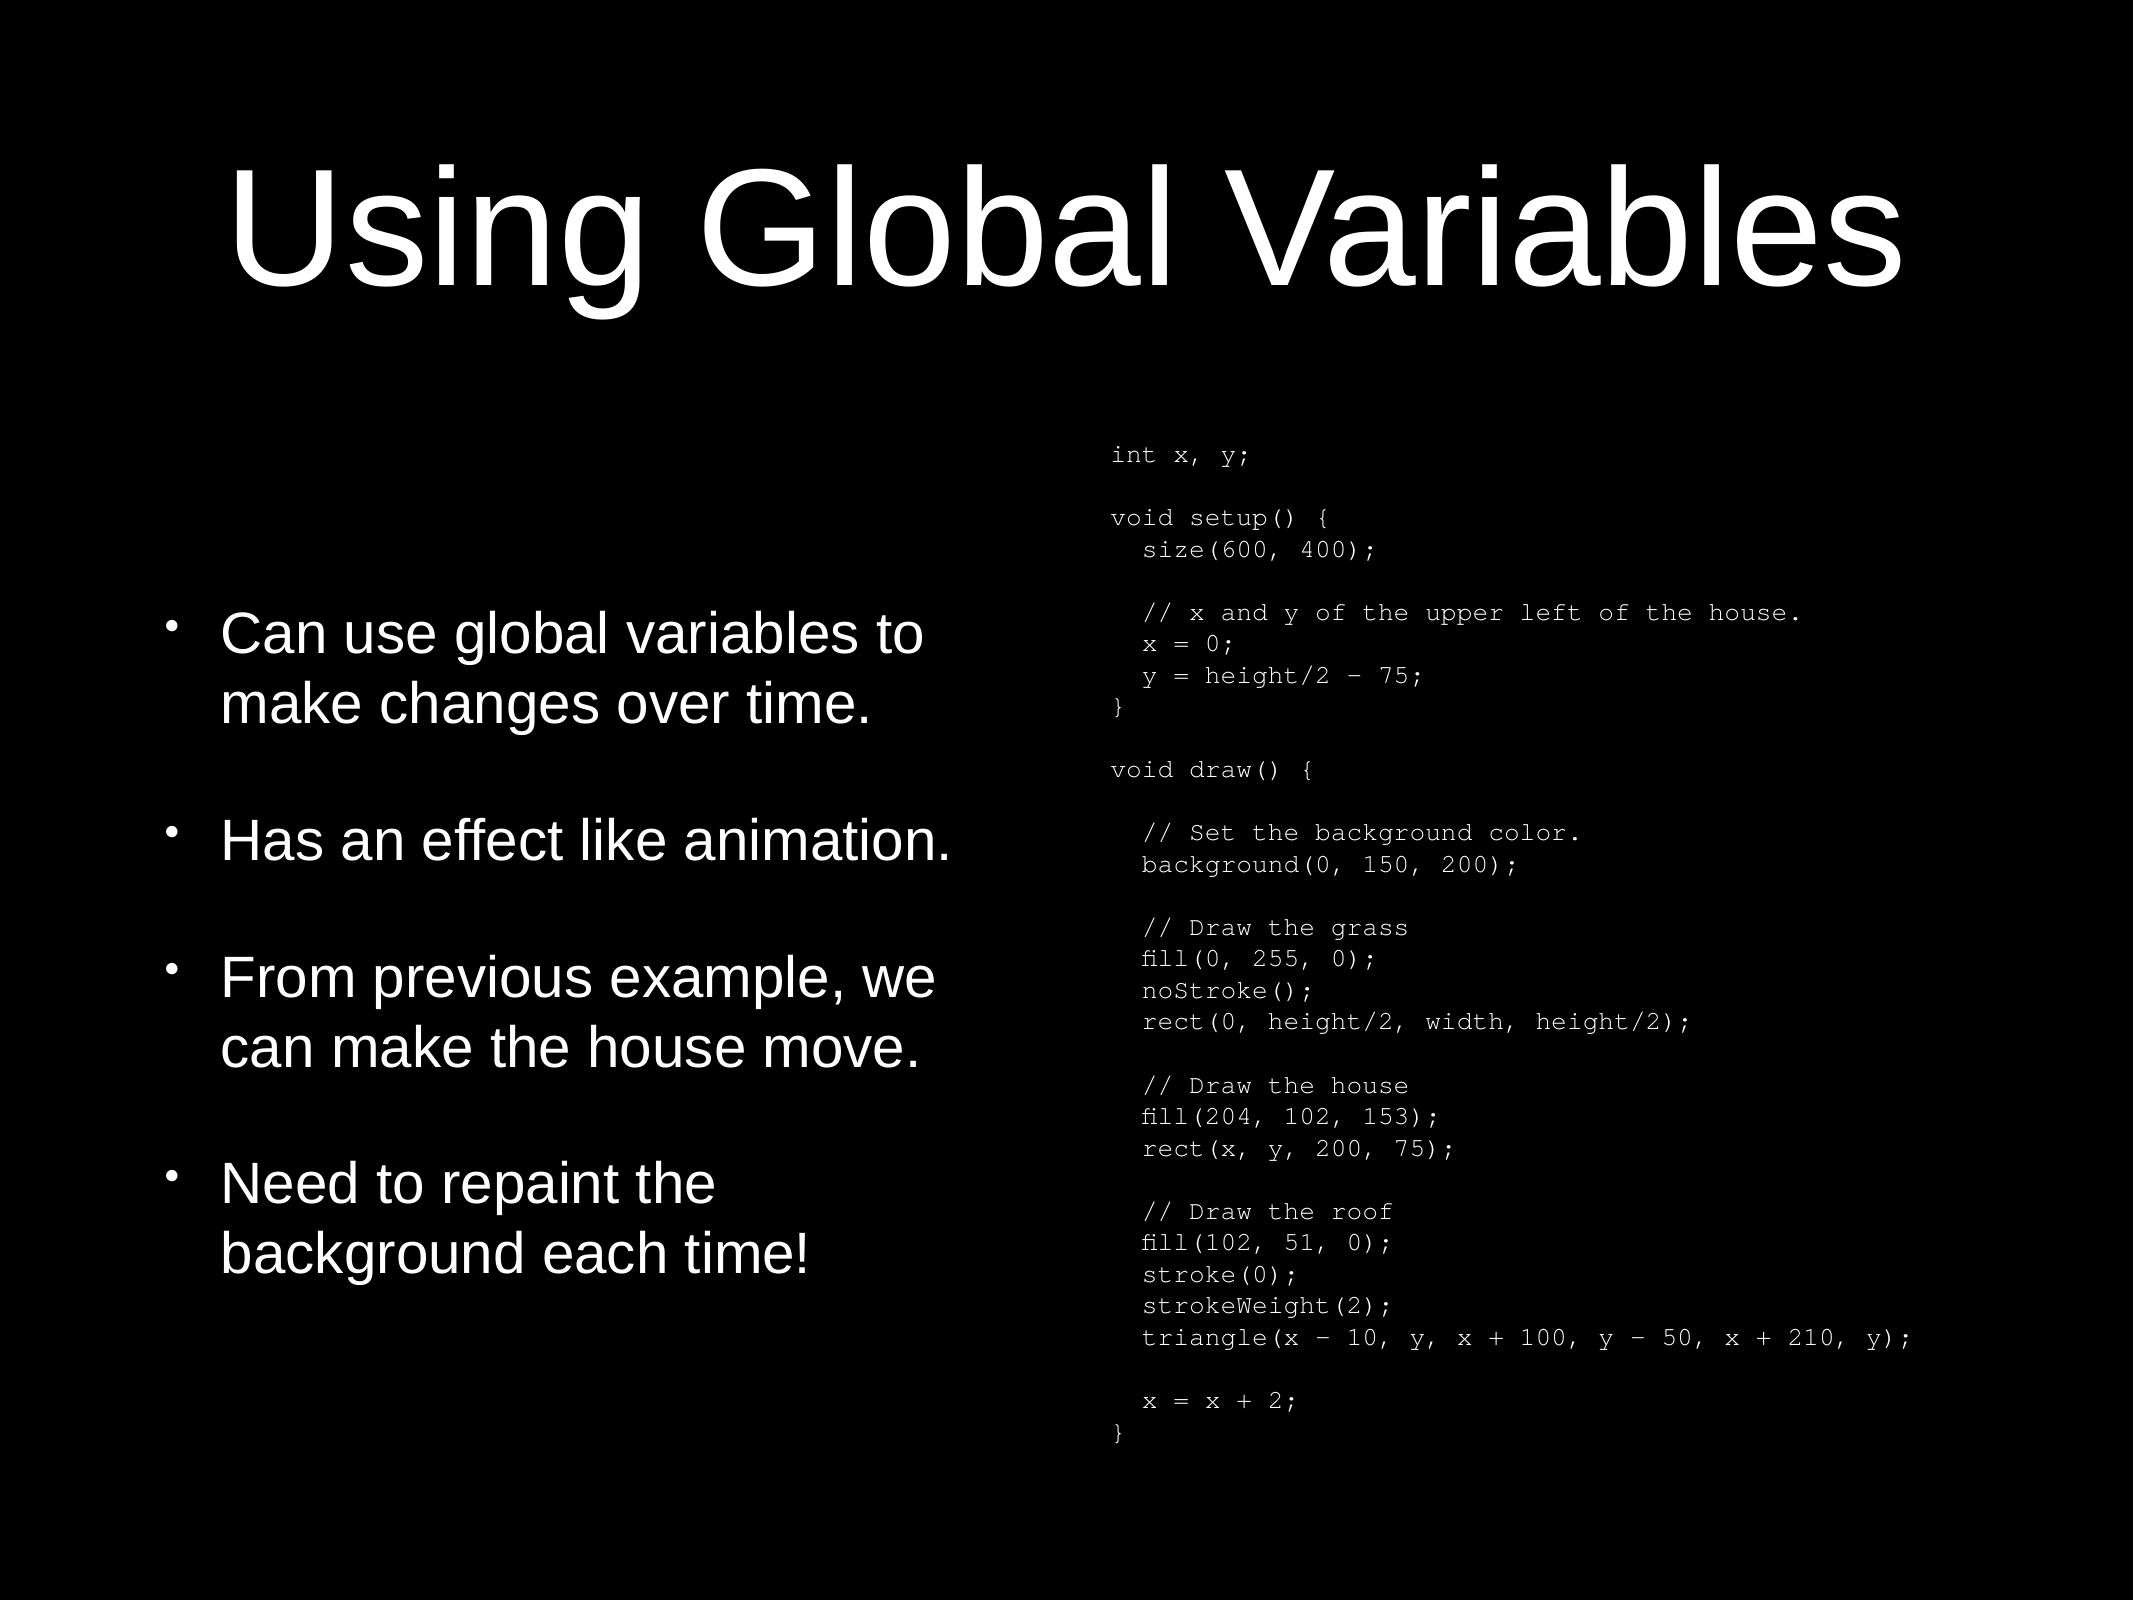

# Using Global Variables
Can use global variables to make changes over time.
Has an effect like animation.
From previous example, we can make the house move.
Need to repaint the background each time!
int x, y;

void setup() {
  size(600, 400);

  // x and y of the upper left of the house.
  x = 0;
  y = height/2 - 75;
}

void draw() {

  // Set the background color.
  background(0, 150, 200);

  // Draw the grass
  fill(0, 255, 0);
  noStroke();
  rect(0, height/2, width, height/2);

  // Draw the house
  fill(204, 102, 153);
  rect(x, y, 200, 75);

  // Draw the roof
  fill(102, 51, 0);
  stroke(0);
  strokeWeight(2);
  triangle(x - 10, y, x + 100, y - 50, x + 210, y);

  x = x + 2;
}